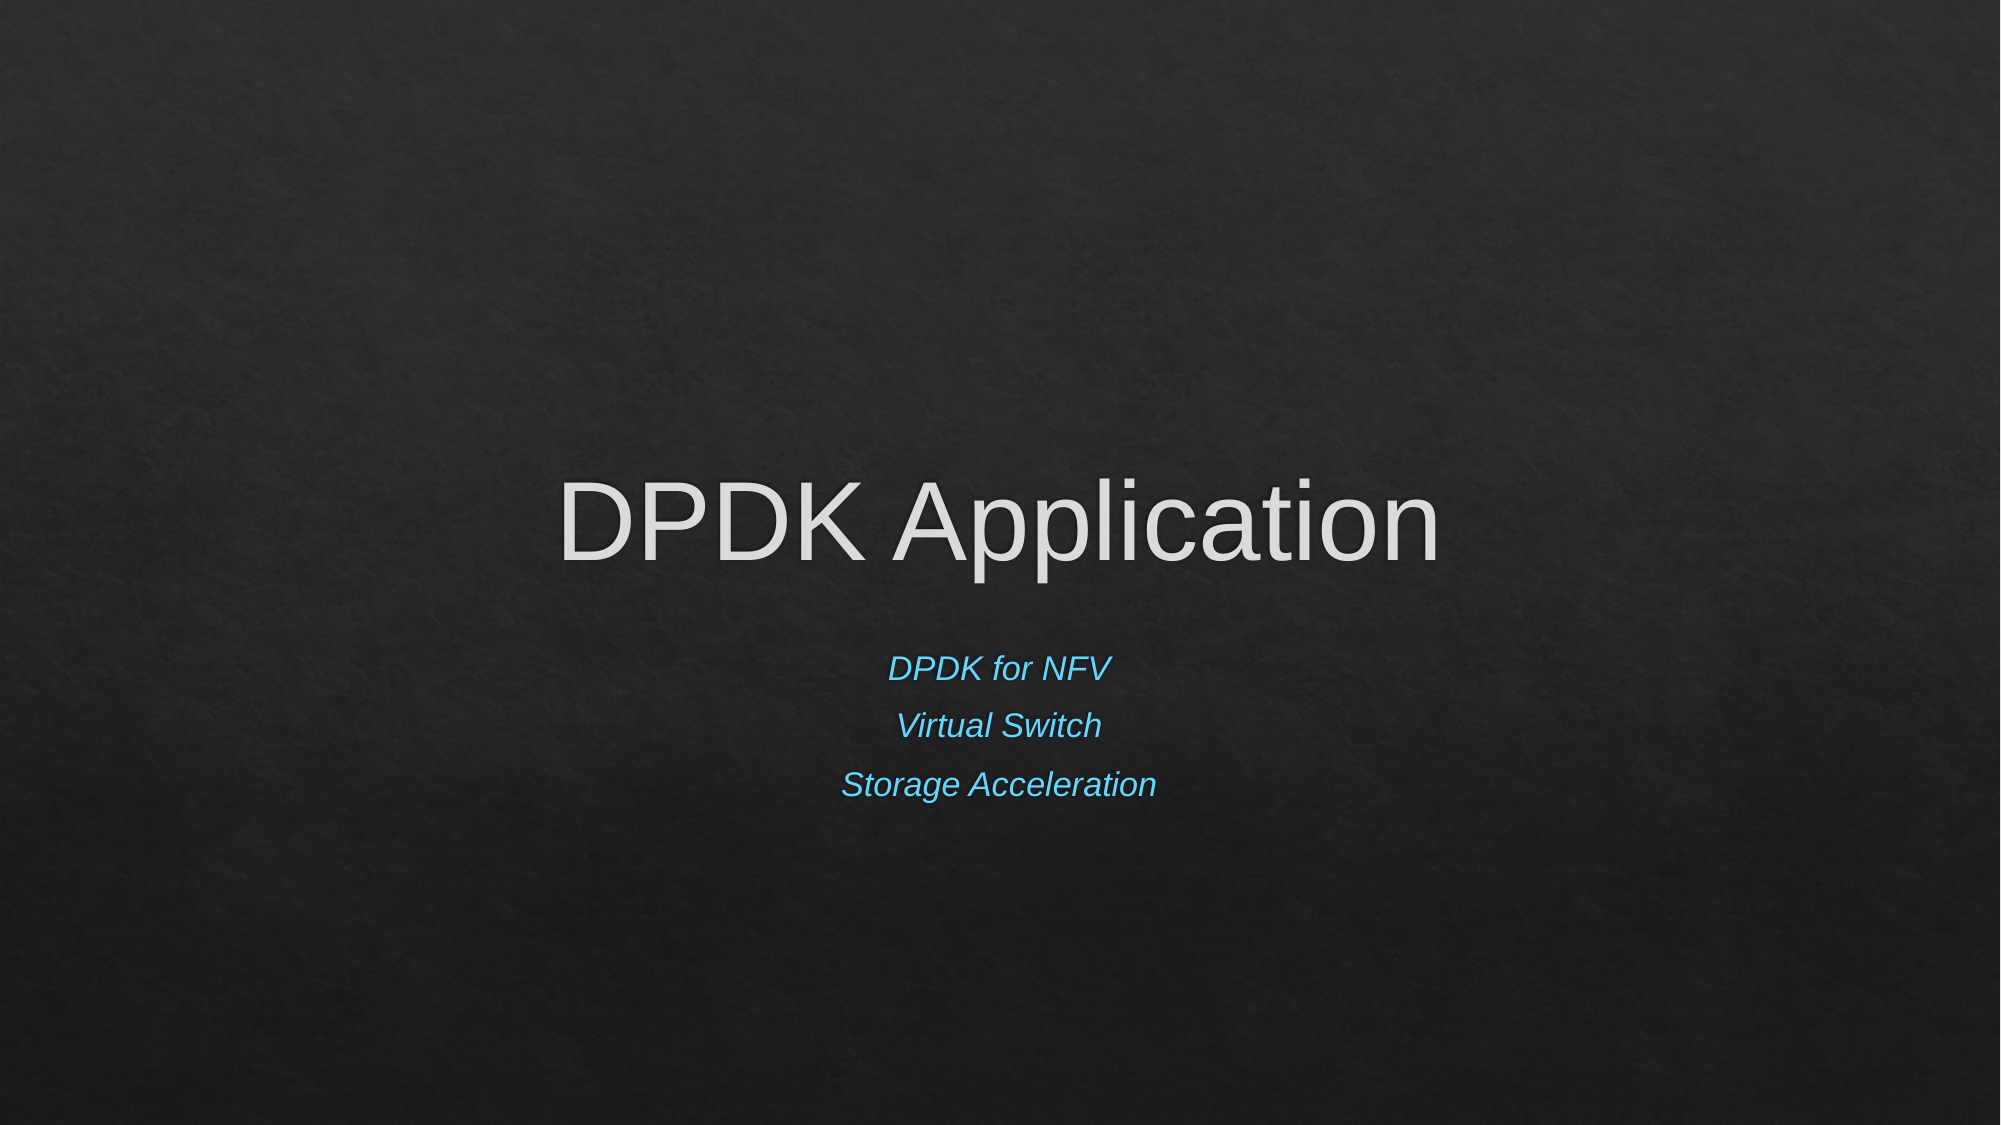

# DPDK Application
DPDK for NFV
Virtual Switch
Storage Acceleration